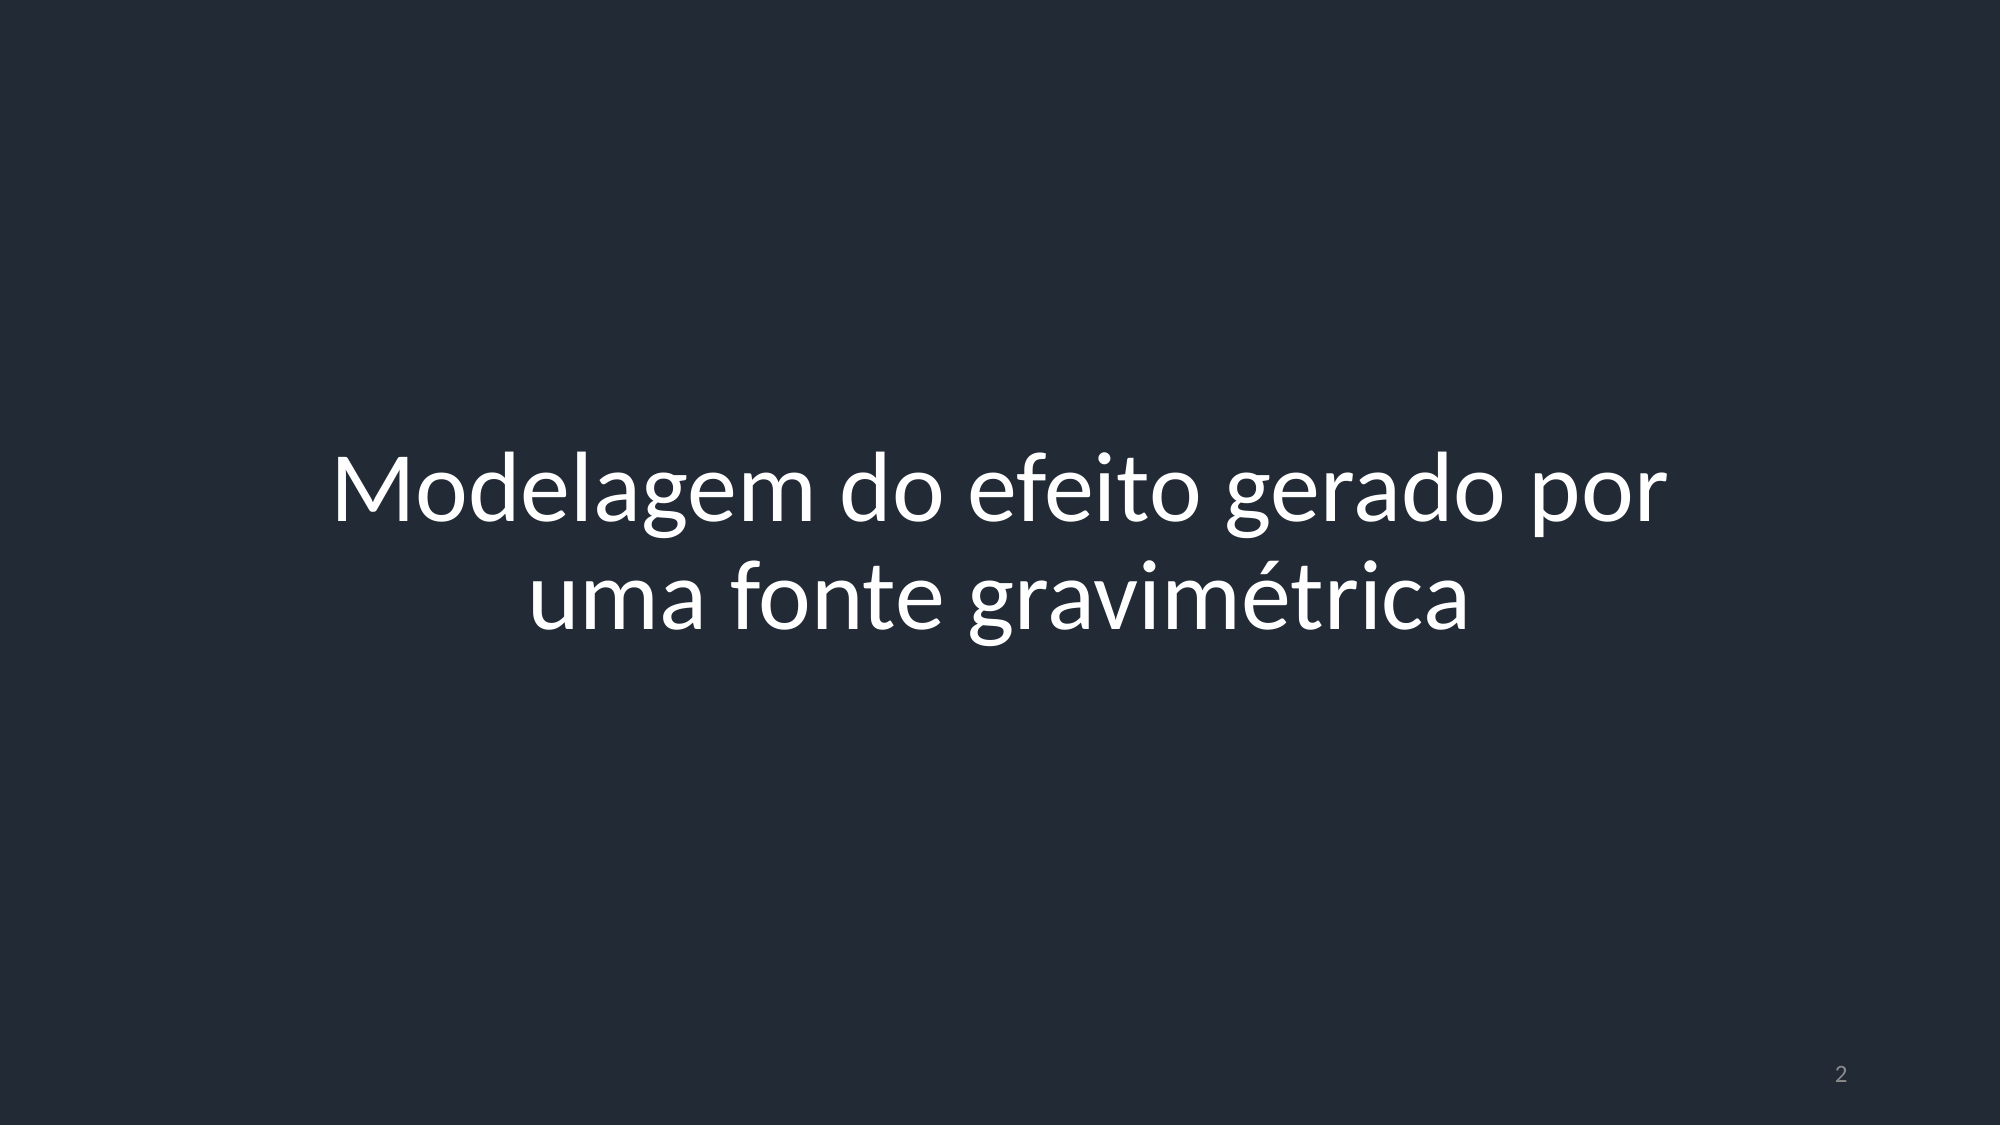

Modelagem do efeito gerado por uma fonte gravimétrica
2